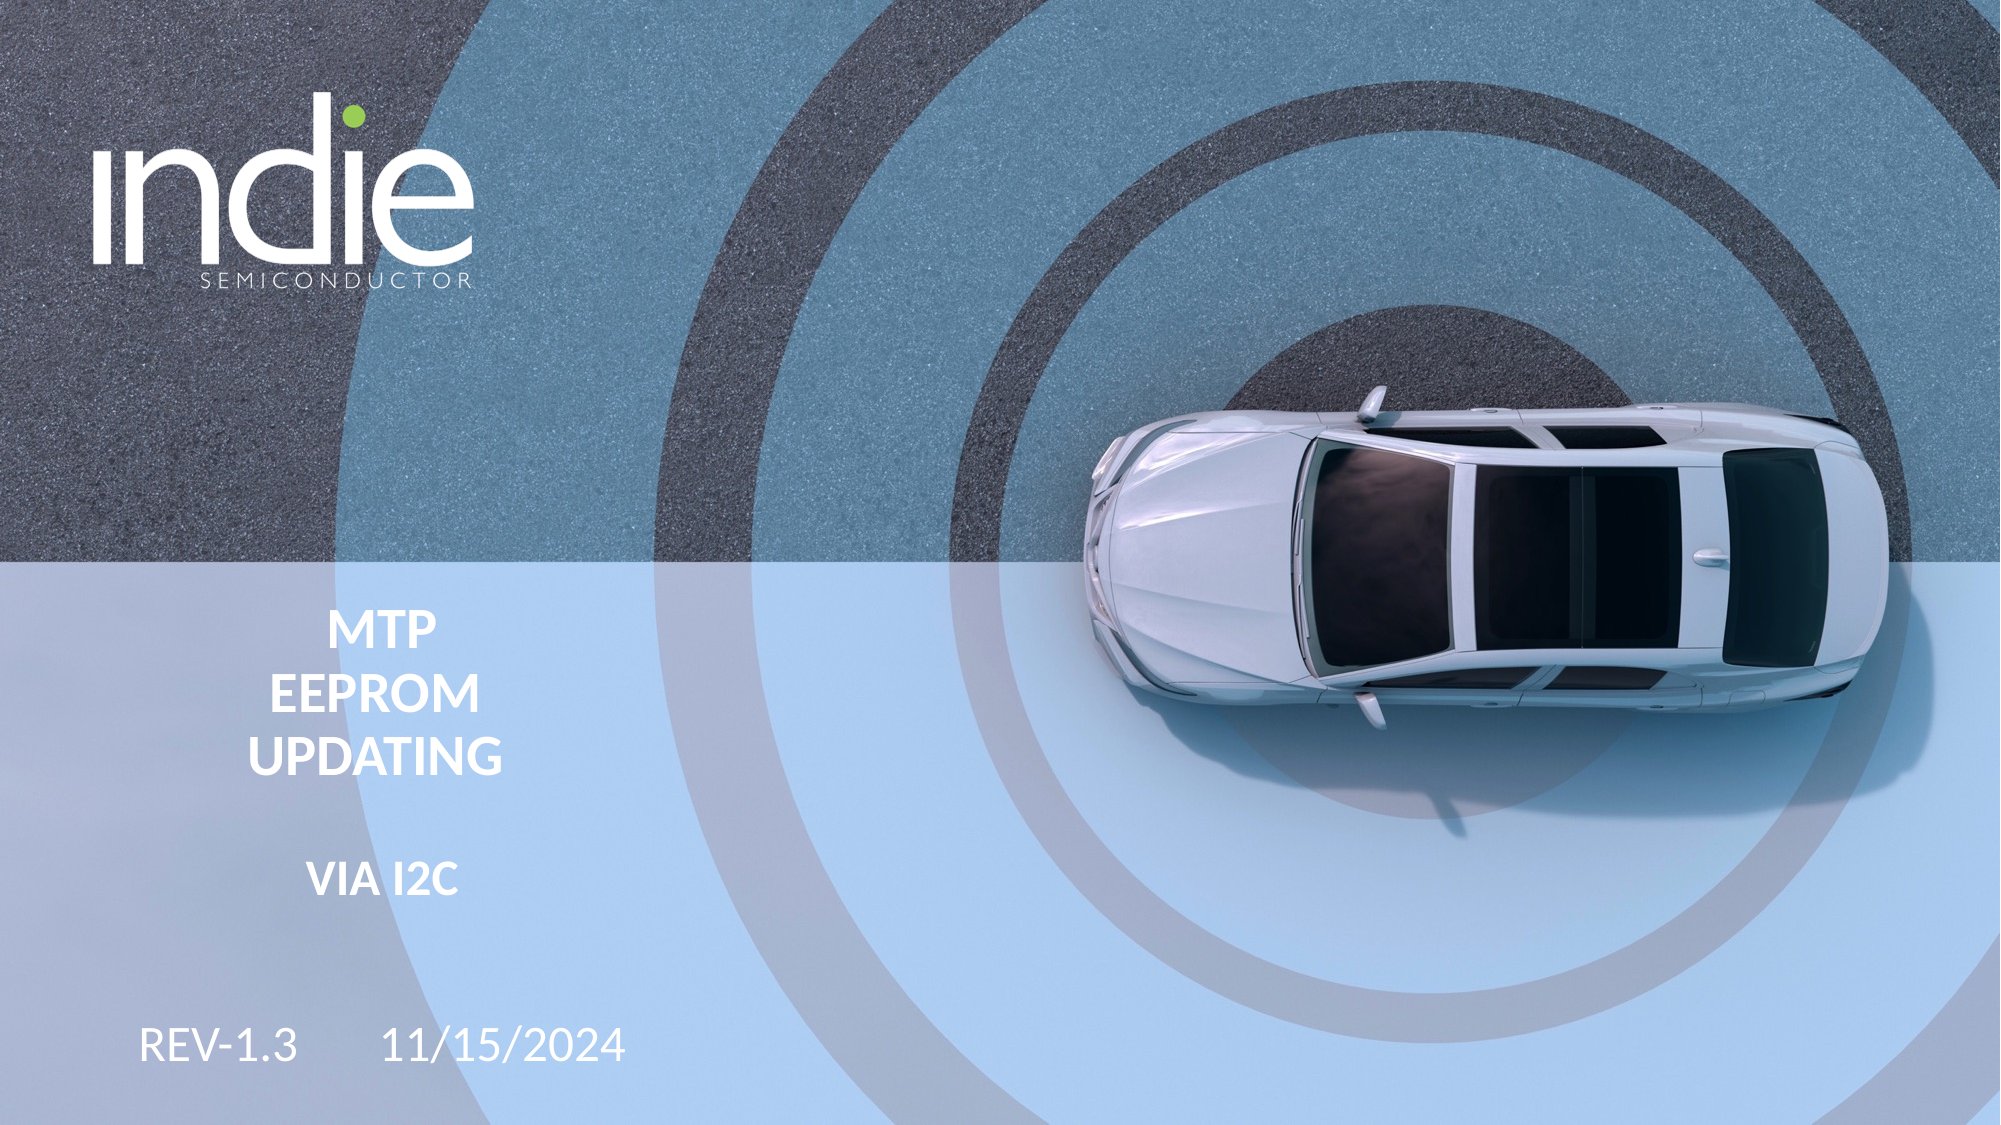

# MTP EEPROM updating via i2c Rev-1.3       11/15/2024